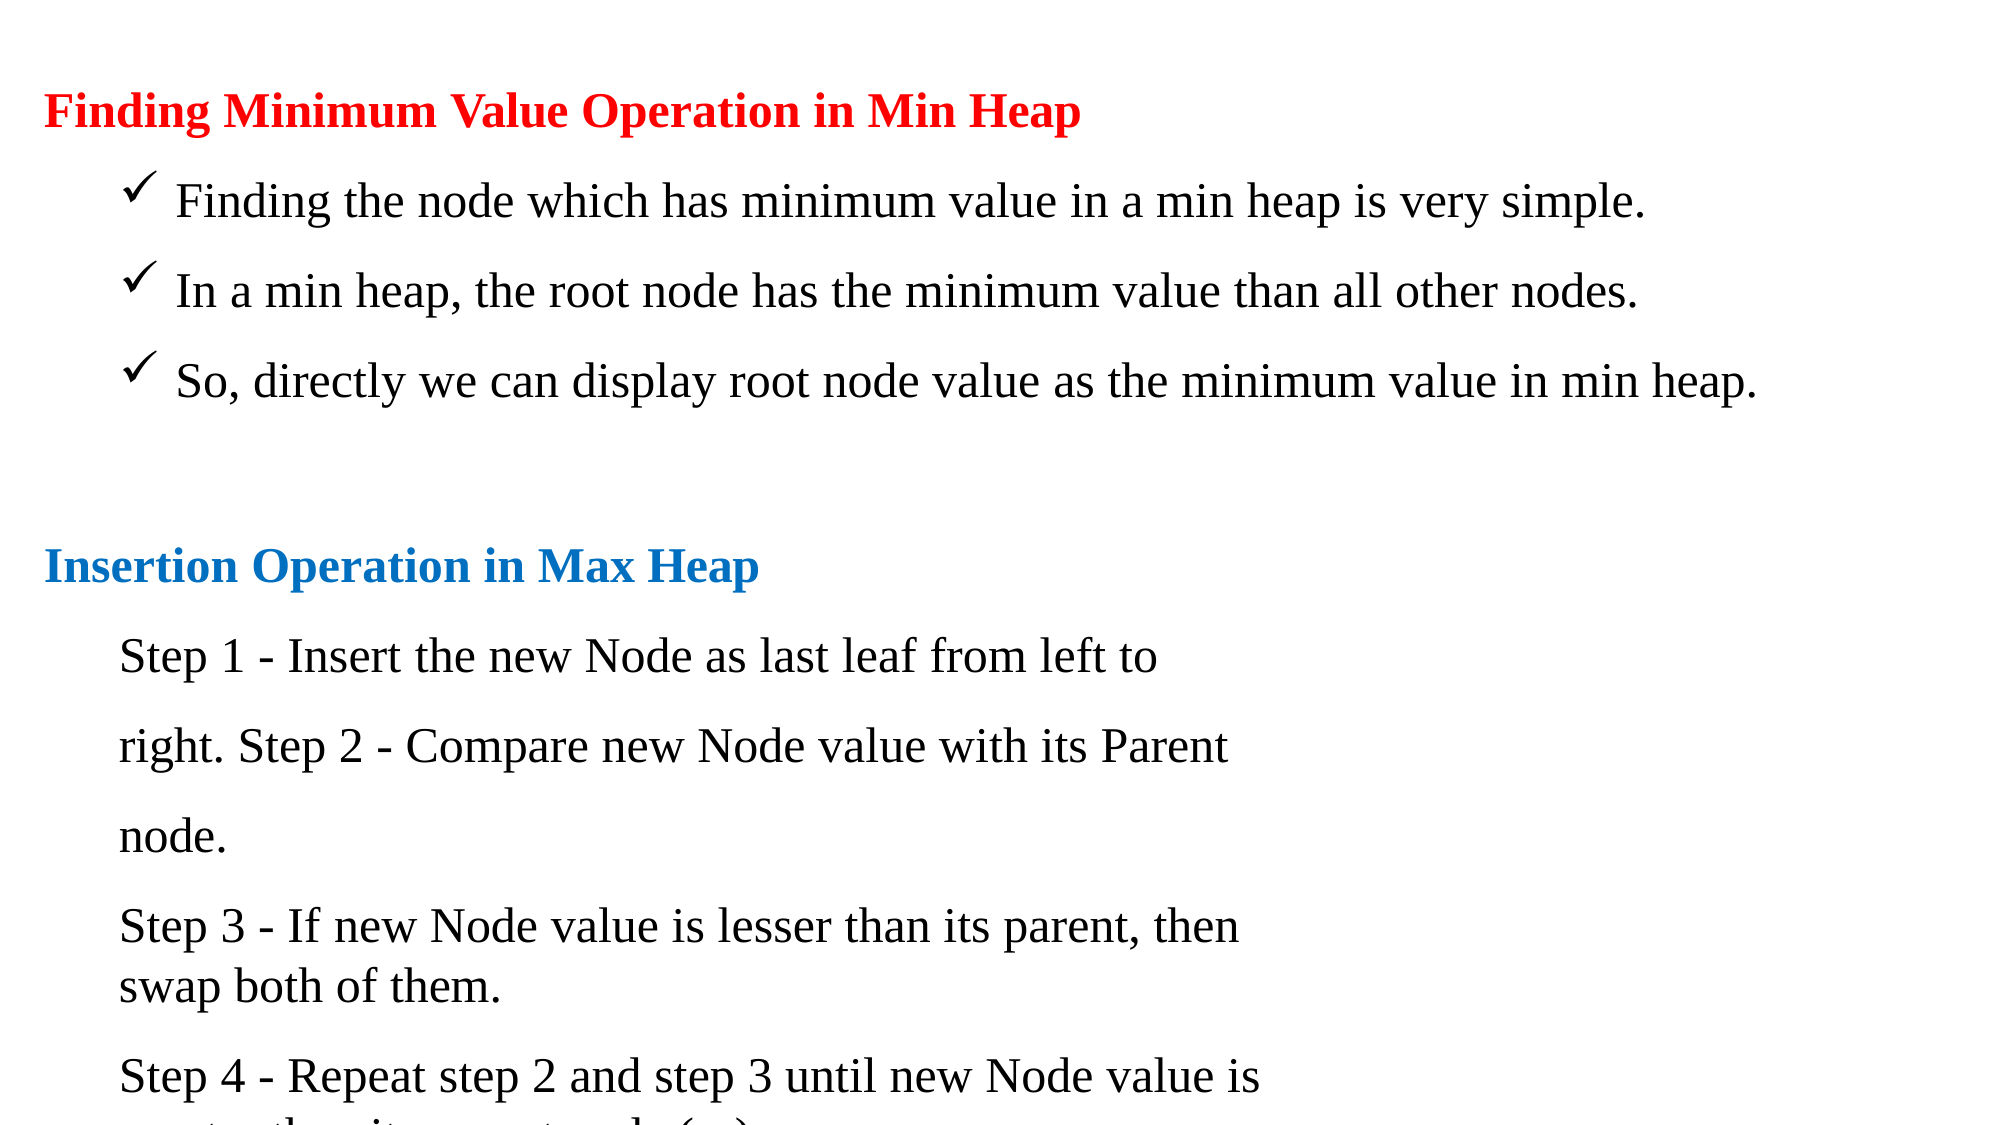

Finding Minimum Value Operation in Min Heap
Finding the node which has minimum value in a min heap is very simple.
In a min heap, the root node has the minimum value than all other nodes.
So, directly we can display root node value as the minimum value in min heap.

Insertion Operation in Max Heap
Step 1 - Insert the new Node as last leaf from left to right. Step 2 - Compare new Node value with its Parent node.
Step 3 - If new Node value is lesser than its parent, then swap both of them.
Step 4 - Repeat step 2 and step 3 until new Node value is greater than its parent node (or)
new Node reaches to root.